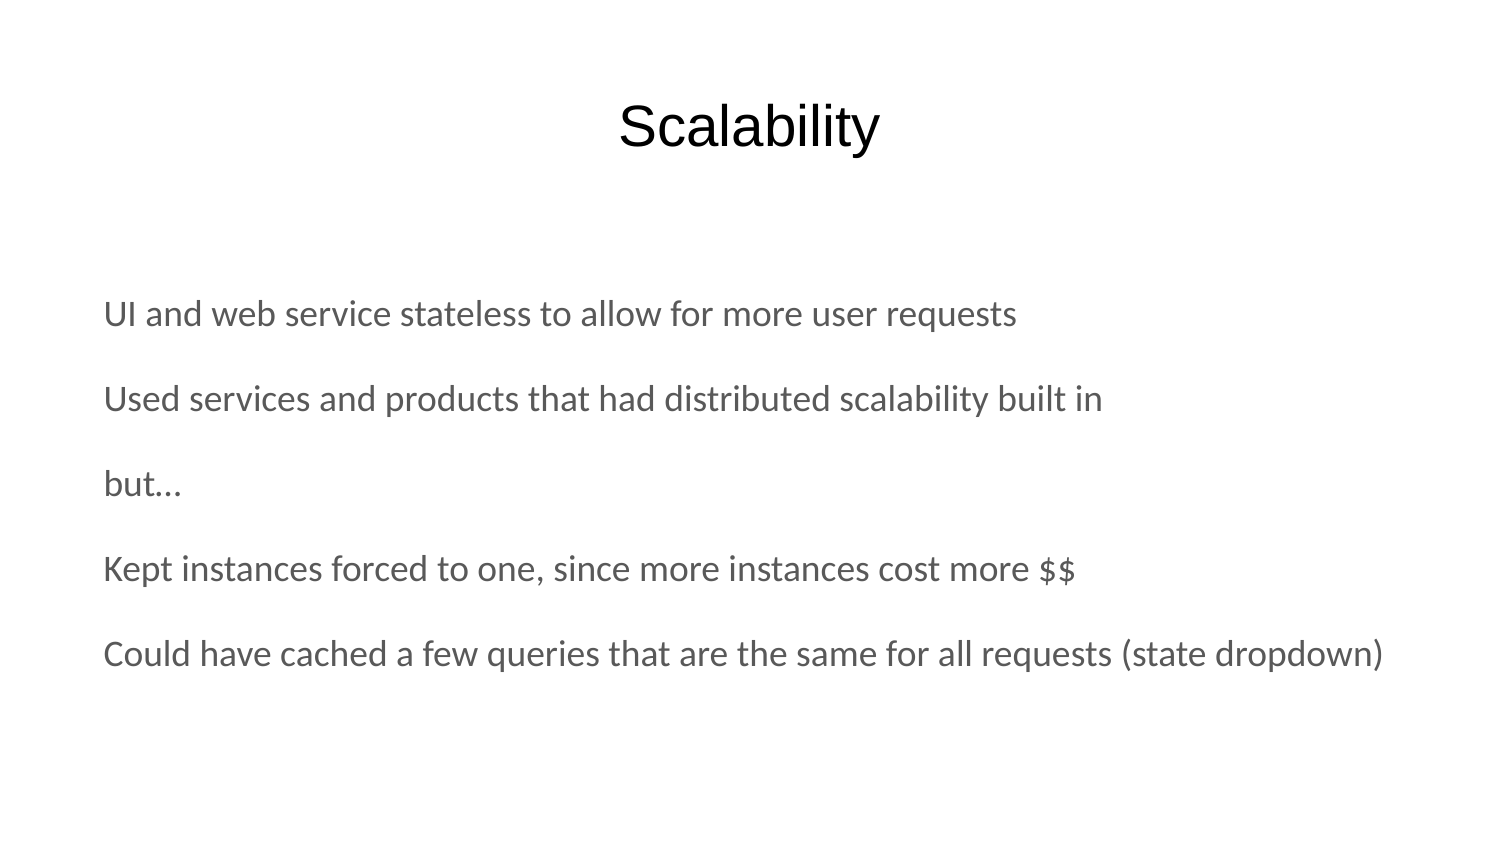

# Scalability

UI and web service stateless to allow for more user requests
Used services and products that had distributed scalability built in
but…
Kept instances forced to one, since more instances cost more $$
Could have cached a few queries that are the same for all requests (state dropdown)